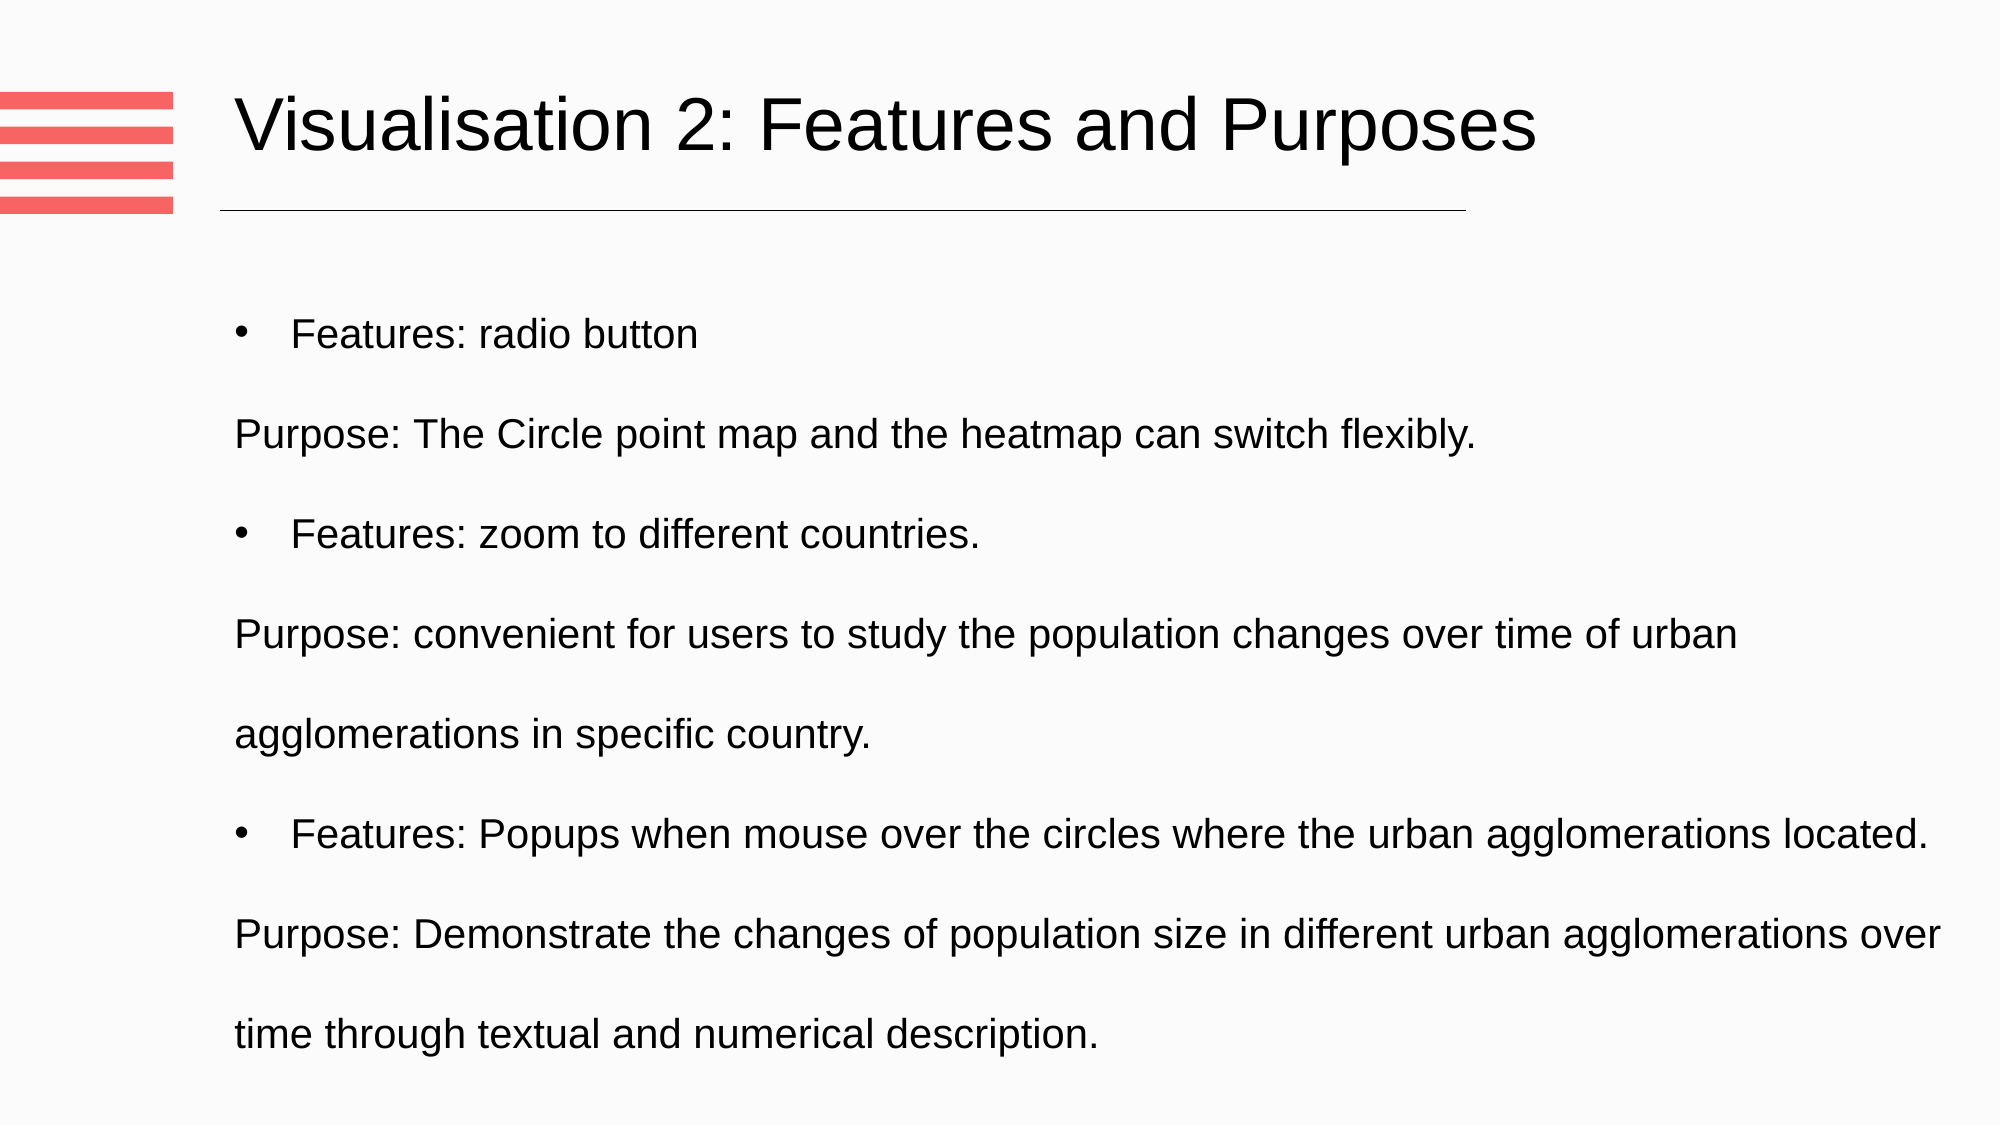

Visualisation 2: Features and Purposes

Features: radio button
Purpose: The Circle point map and the heatmap can switch flexibly.
Features: zoom to different countries.
Purpose: convenient for users to study the population changes over time of urban agglomerations in specific country.
Features: Popups when mouse over the circles where the urban agglomerations located.
Purpose: Demonstrate the changes of population size in different urban agglomerations over time through textual and numerical description.